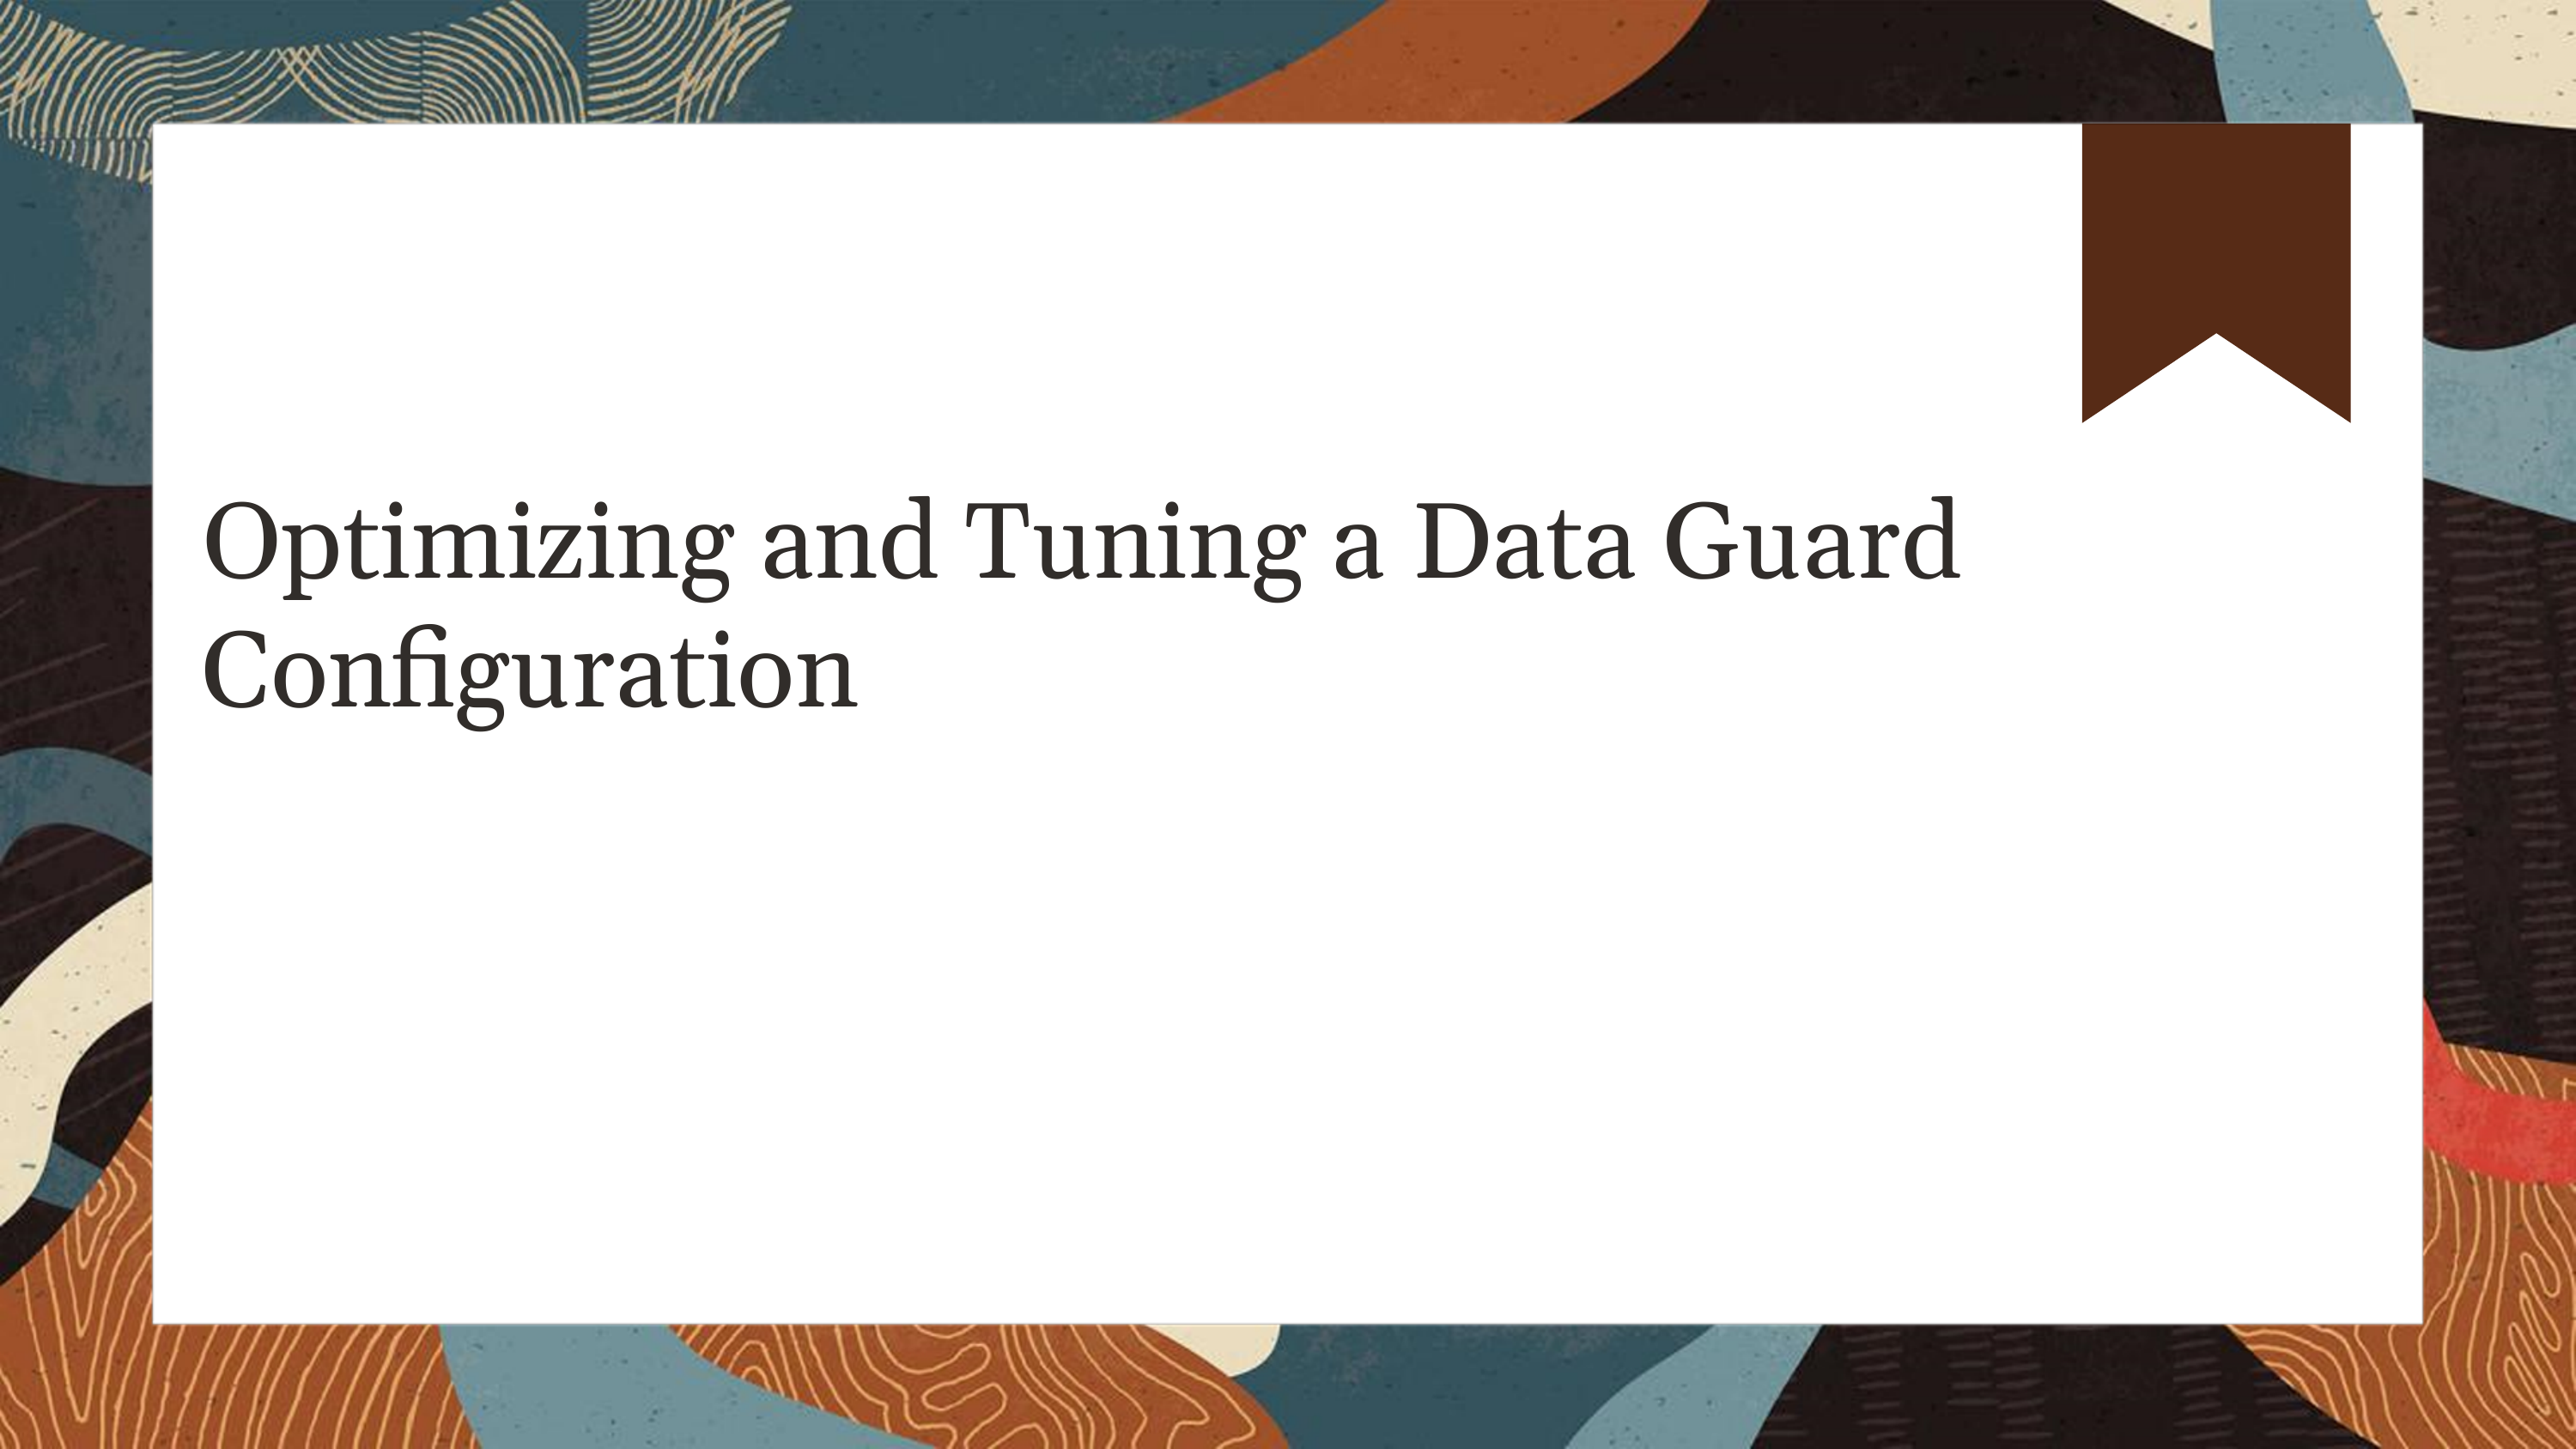

# Optimizing and Tuning a Data Guard Configuration